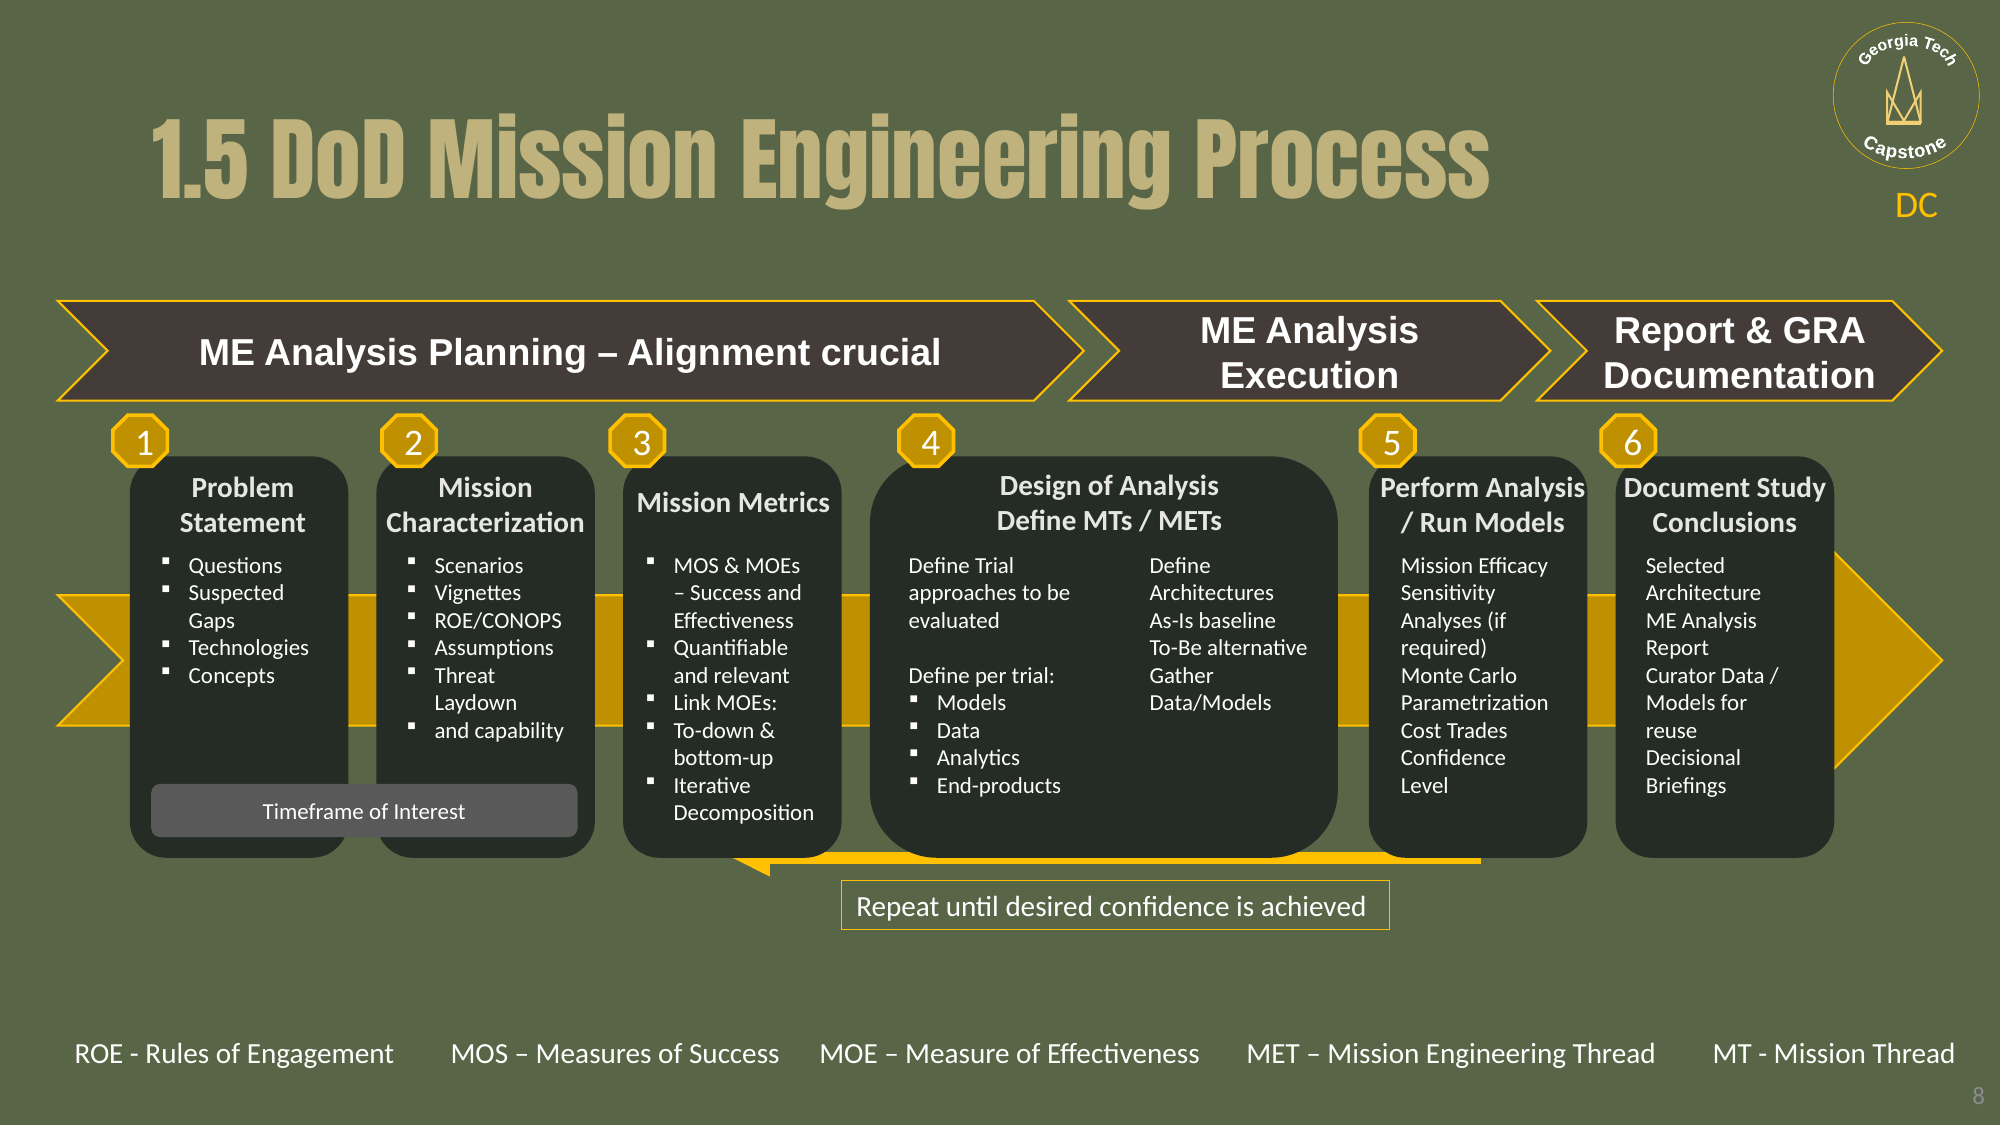

# 1.5 DoD Mission Engineering Process
DC
ME Analysis Planning – Alignment crucial
ME Analysis Execution
Report & GRA Documentation
1
2
3
4
5
6

Design of Analysis
Define MTs / METs
Problem Statement
Mission Characterization
Perform Analysis / Run Models
Document Study Conclusions
Mission Metrics

Questions
Suspected Gaps
Technologies
Concepts
Scenarios
Vignettes
ROE/CONOPS
Assumptions
Threat Laydown
and capability
MOS & MOEs – Success and Effectiveness
Quantifiable and relevant
Link MOEs:
To-down & bottom-up
Iterative Decomposition
Define Trial approaches to be evaluated

Define per trial:
Models
Data
Analytics
End-products
Define Architectures
As-Is baseline To-Be alternative
Gather Data/Models
Mission Efficacy
Sensitivity Analyses (if required)
Monte Carlo
Parametrization
Cost Trades
Confidence Level
Selected Architecture
ME Analysis Report
Curator Data / Models for reuse
Decisional Briefings
Timeframe of Interest
Repeat until desired confidence is achieved
ROE - Rules of Engagement
MOS – Measures of Success
MOE – Measure of Effectiveness
MET – Mission Engineering Thread
MT - Mission Thread
8